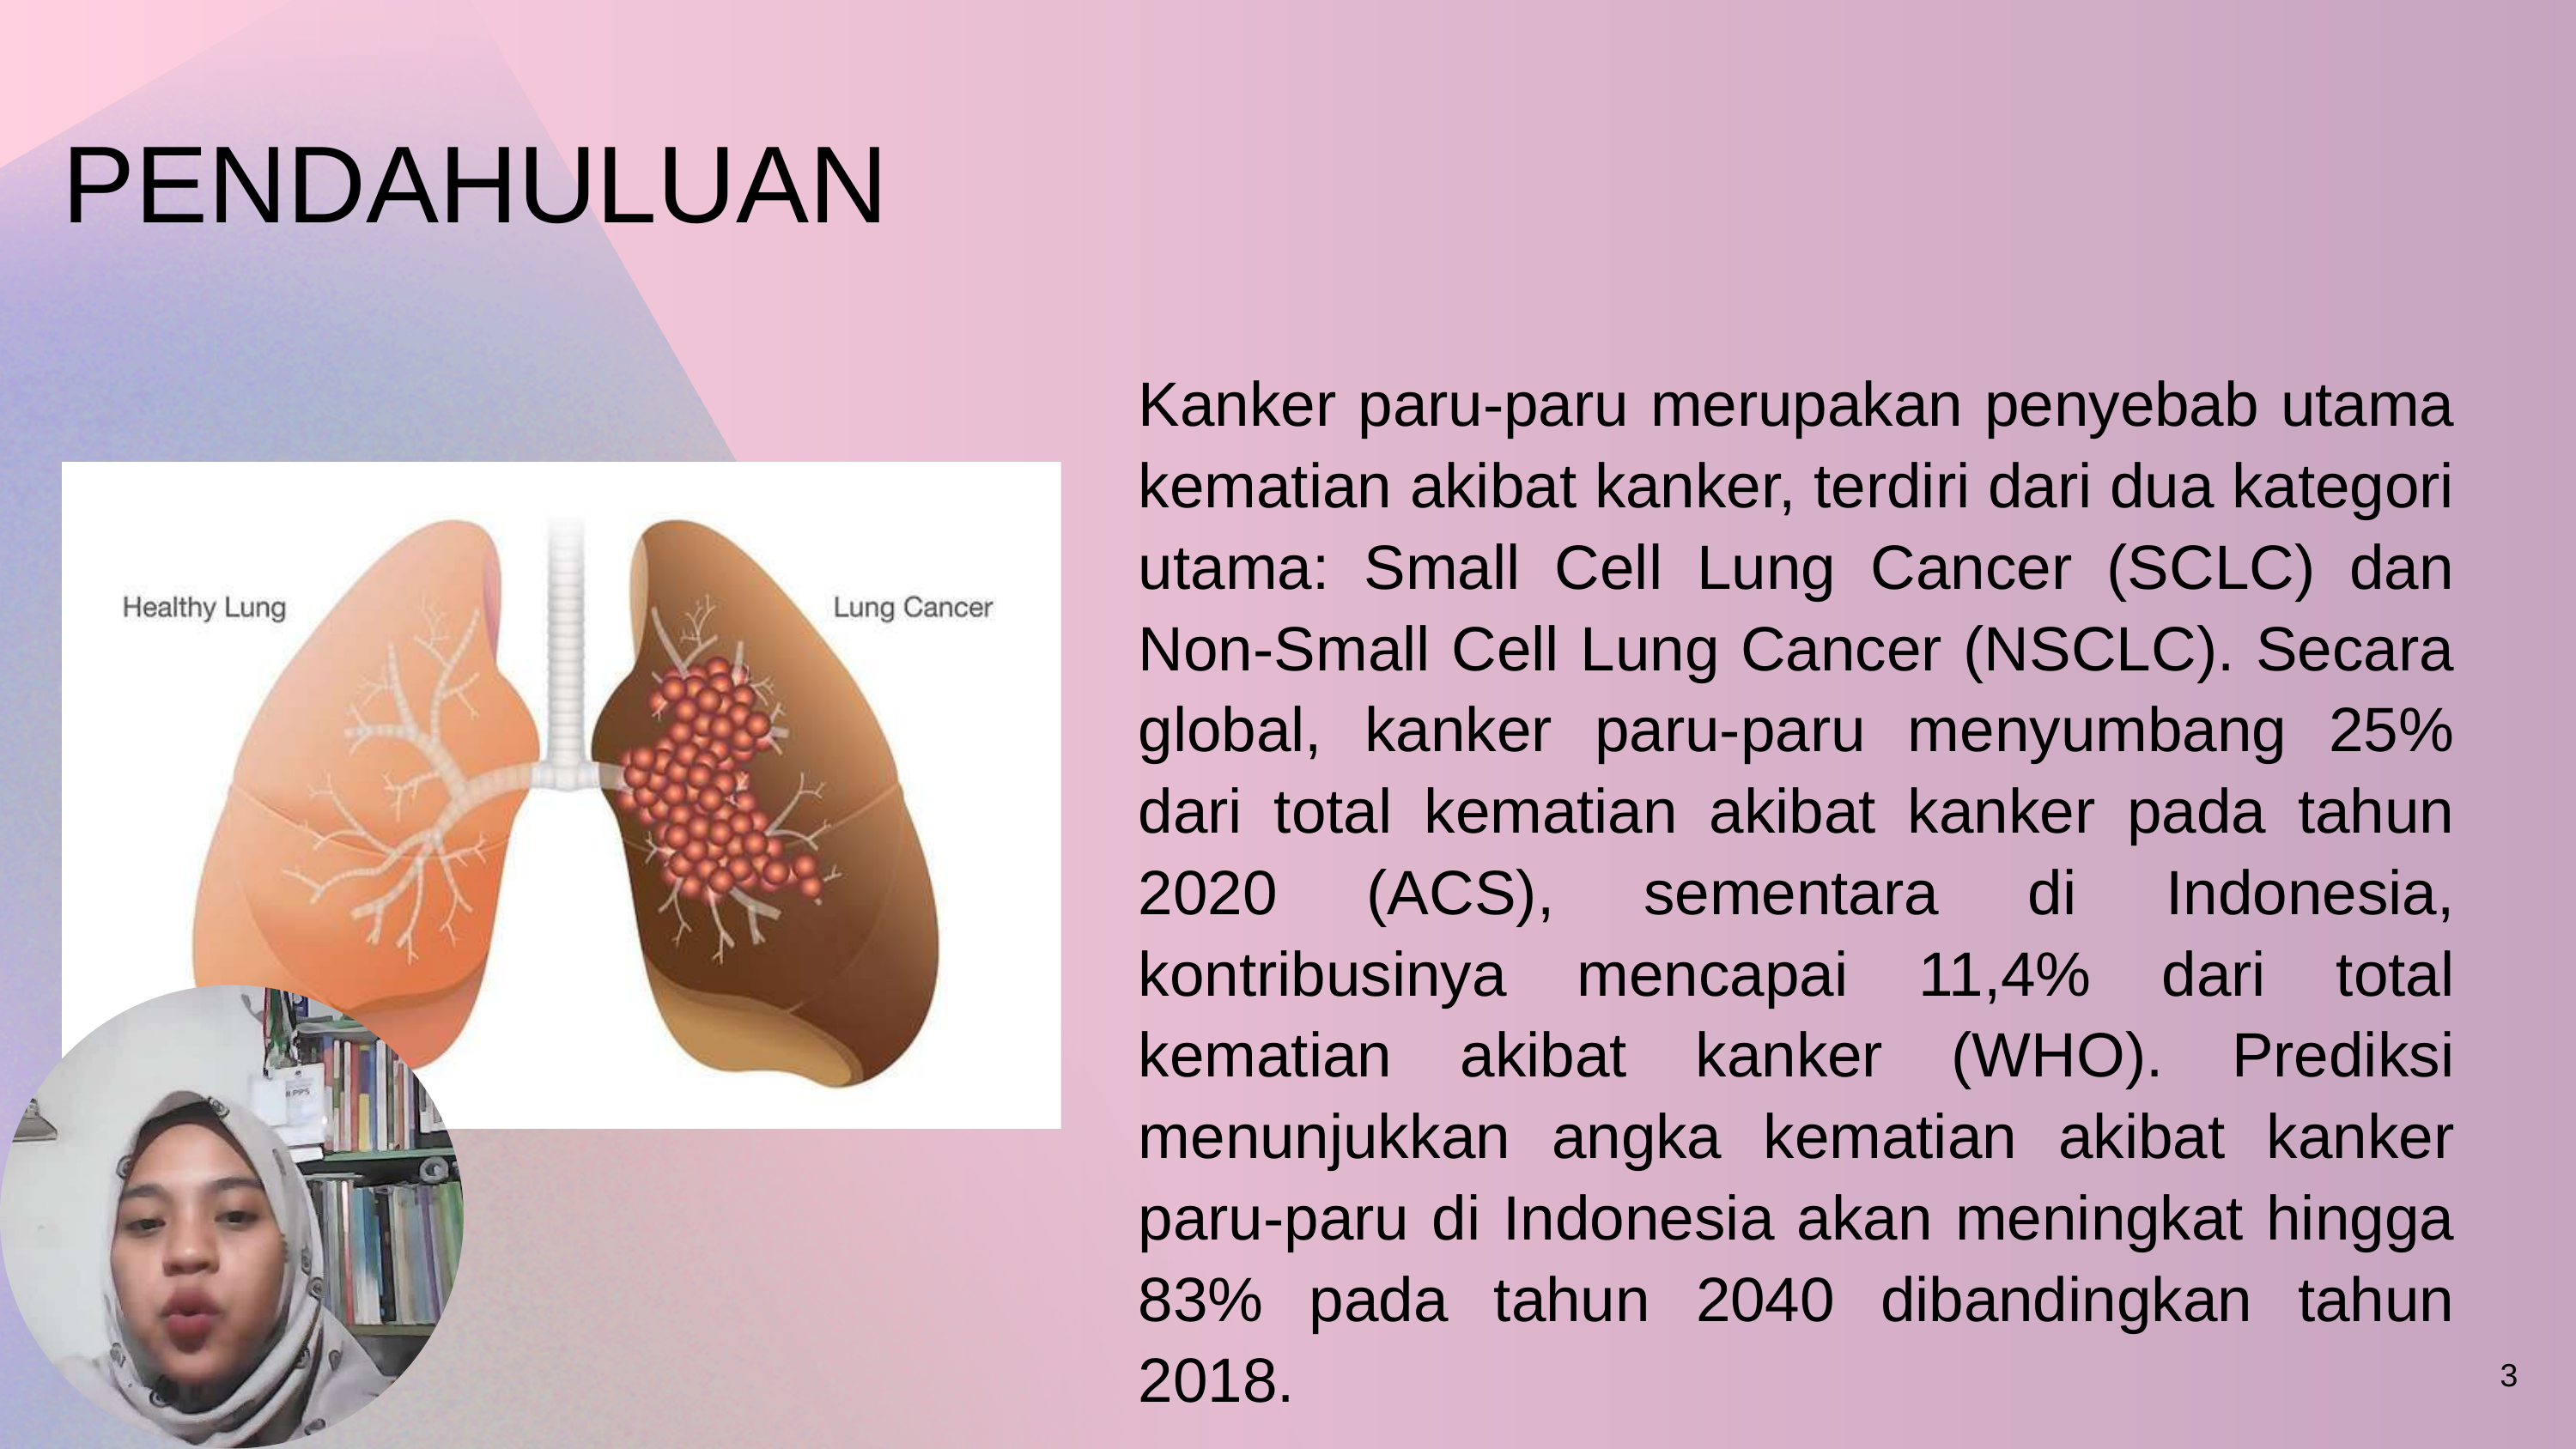

PENDAHULUAN

Kanker paru-paru merupakan penyebab utama kematian akibat kanker, terdiri dari dua kategori utama: Small Cell Lung Cancer (SCLC) dan Non-Small Cell Lung Cancer (NSCLC). Secara global, kanker paru-paru menyumbang 25% dari total kematian akibat kanker pada tahun 2020 (ACS), sementara di Indonesia, kontribusinya mencapai 11,4% dari total kematian akibat kanker (WHO). Prediksi menunjukkan angka kematian akibat kanker paru-paru di Indonesia akan meningkat hingga 83% pada tahun 2040 dibandingkan tahun 2018.

3